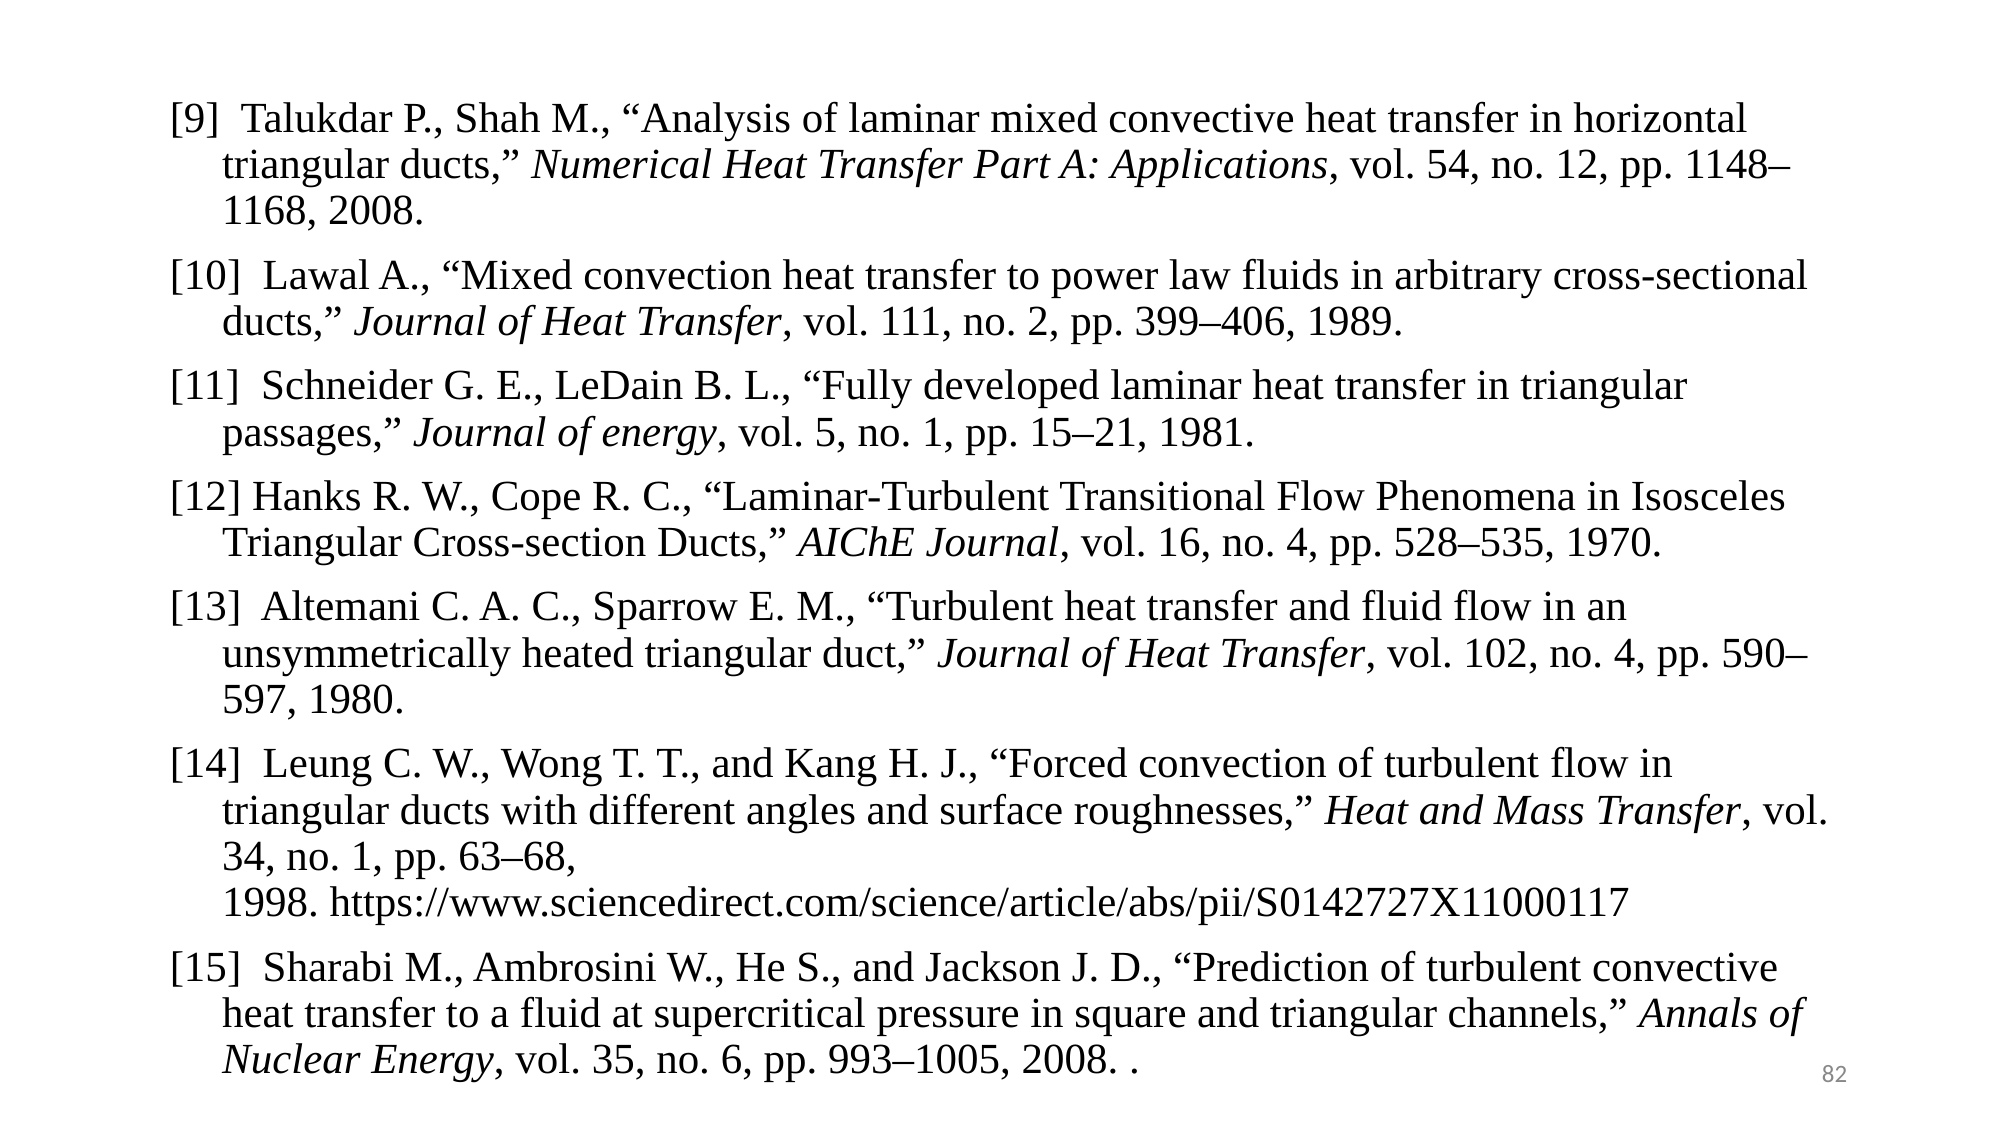

[9]  Talukdar P., Shah M., “Analysis of laminar mixed convective heat transfer in horizontal triangular ducts,” Numerical Heat Transfer Part A: Applications, vol. 54, no. 12, pp. 1148–1168, 2008.
[10]  Lawal A., “Mixed convection heat transfer to power law fluids in arbitrary cross-sectional ducts,” Journal of Heat Transfer, vol. 111, no. 2, pp. 399–406, 1989.
[11]  Schneider G. E., LeDain B. L., “Fully developed laminar heat transfer in triangular passages,” Journal of energy, vol. 5, no. 1, pp. 15–21, 1981.
[12] Hanks R. W., Cope R. C., “Laminar-Turbulent Transitional Flow Phenomena in Isosceles Triangular Cross-section Ducts,” AIChE Journal, vol. 16, no. 4, pp. 528–535, 1970.
[13]  Altemani C. A. C., Sparrow E. M., “Turbulent heat transfer and fluid flow in an unsymmetrically heated triangular duct,” Journal of Heat Transfer, vol. 102, no. 4, pp. 590–597, 1980.
[14]  Leung C. W., Wong T. T., and Kang H. J., “Forced convection of turbulent flow in triangular ducts with different angles and surface roughnesses,” Heat and Mass Transfer, vol. 34, no. 1, pp. 63–68, 1998. https://www.sciencedirect.com/science/article/abs/pii/S0142727X11000117
[15]  Sharabi M., Ambrosini W., He S., and Jackson J. D., “Prediction of turbulent convective heat transfer to a fluid at supercritical pressure in square and triangular channels,” Annals of Nuclear Energy, vol. 35, no. 6, pp. 993–1005, 2008. .
82